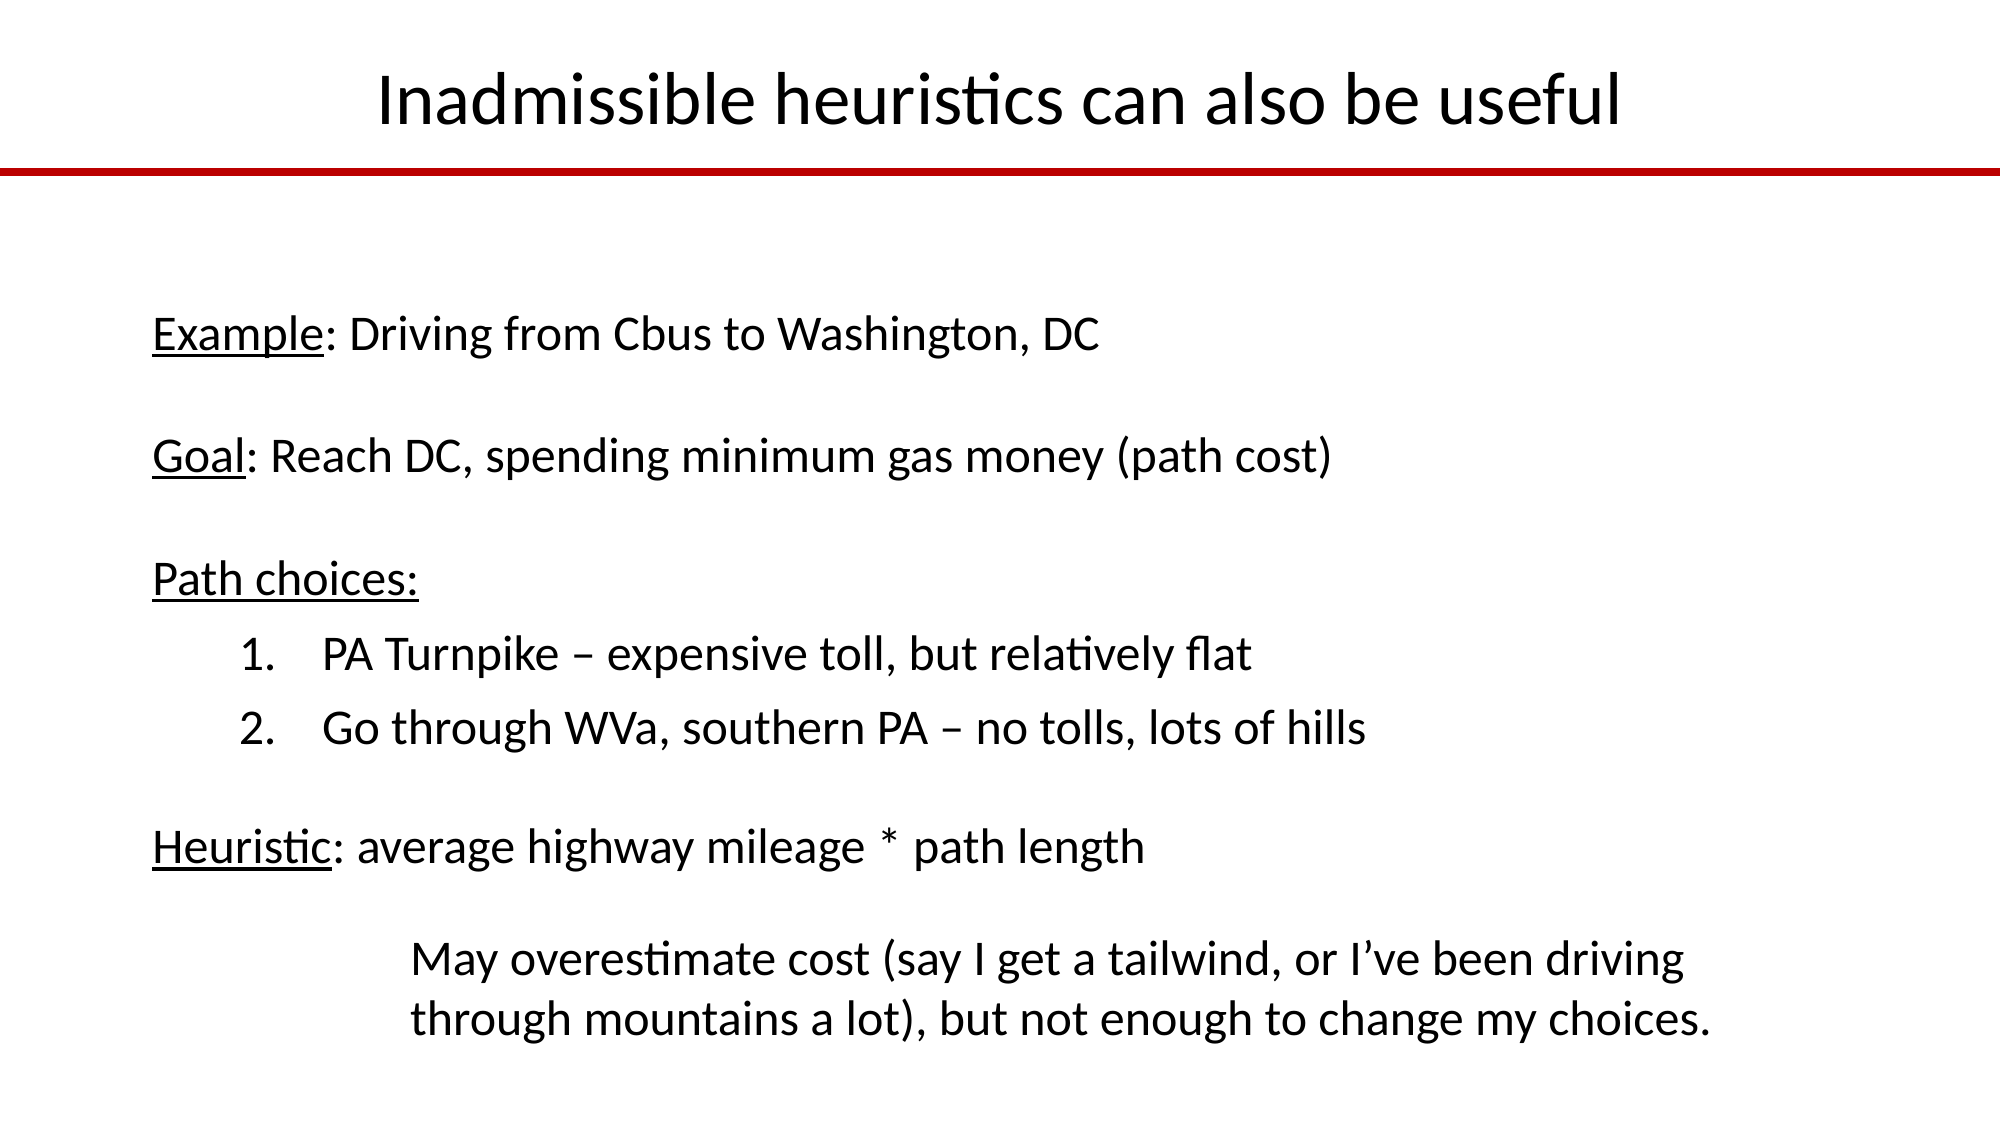

# Inadmissible heuristics can also be useful
Example: Driving from Cbus to Washington, DC

Goal: Reach DC, spending minimum gas money (path cost)

Path choices:
PA Turnpike – expensive toll, but relatively flat
Go through WVa, southern PA – no tolls, lots of hills

Heuristic: average highway mileage * path length
May overestimate cost (say I get a tailwind, or I’ve been driving through mountains a lot), but not enough to change my choices.